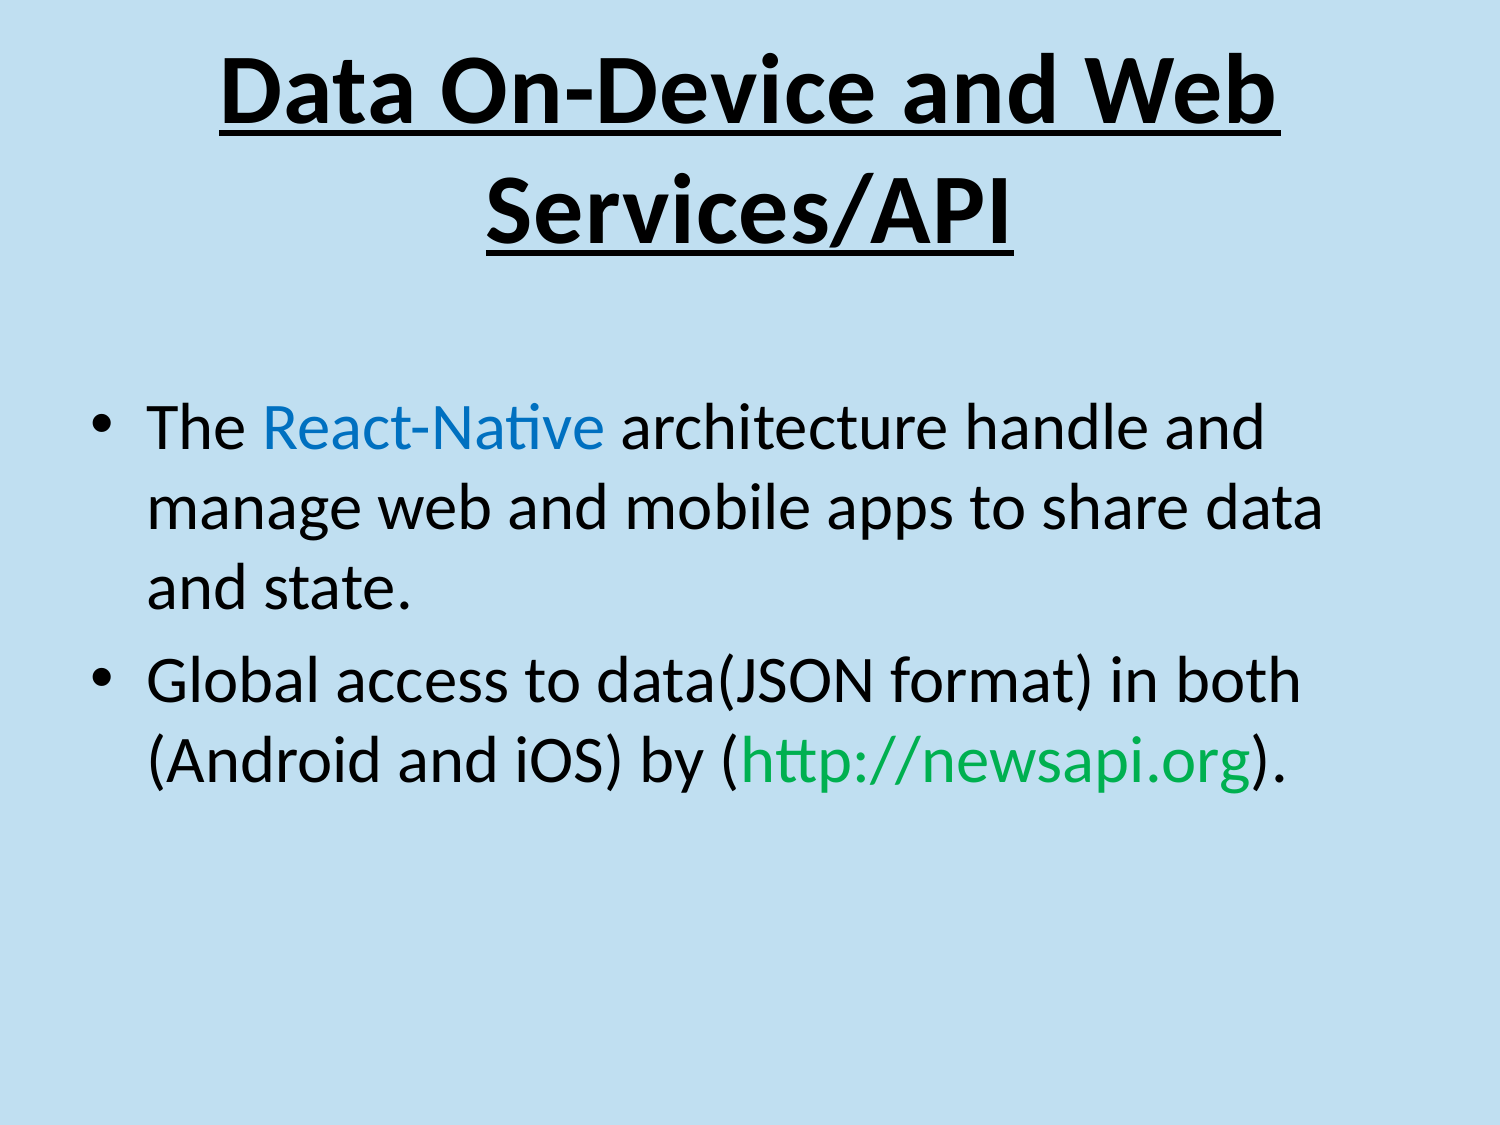

# Data On-Device and Web Services/API
The React-Native architecture handle and manage web and mobile apps to share data and state.
Global access to data(JSON format) in both (Android and iOS) by (http://newsapi.org).